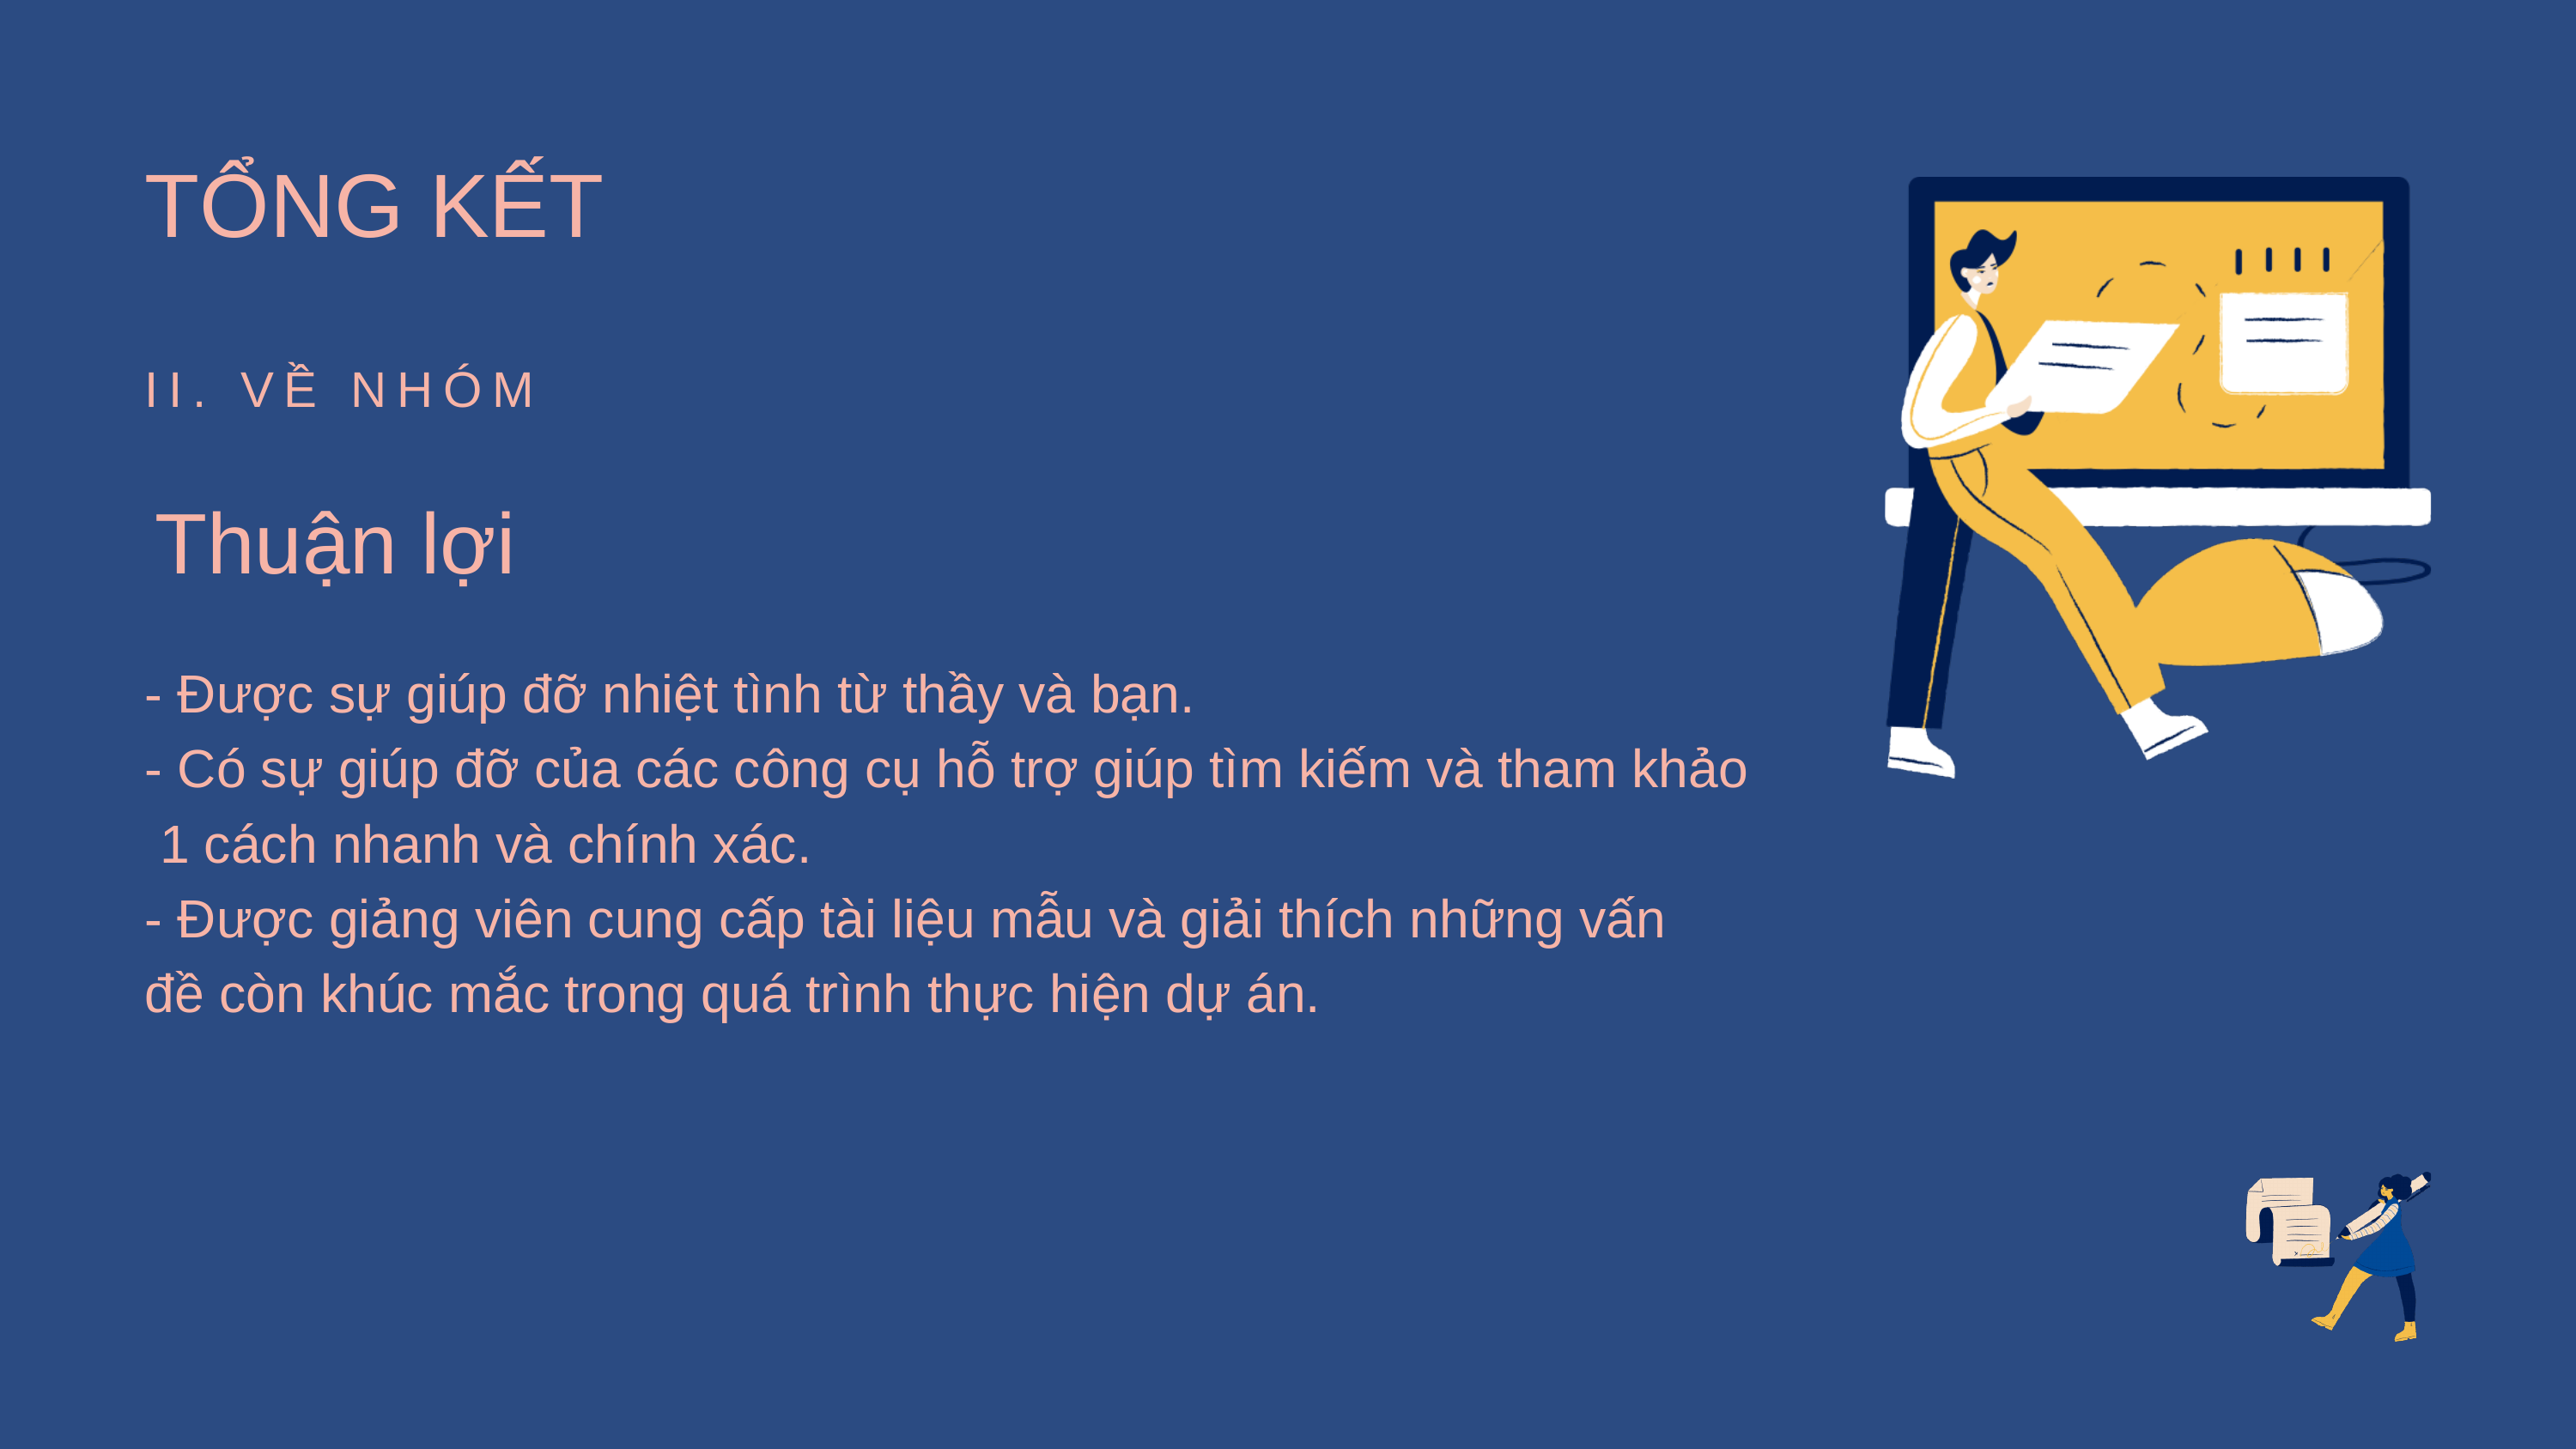

TỔNG KẾT
II. VỀ NHÓM

Thuận lợi
- Được sự giúp đỡ nhiệt tình từ thầy và bạn.
- Có sự giúp đỡ của các công cụ hỗ trợ giúp tìm kiếm và tham khảo
 1 cách nhanh và chính xác.
- Được giảng viên cung cấp tài liệu mẫu và giải thích những vấn
đề còn khúc mắc trong quá trình thực hiện dự án.